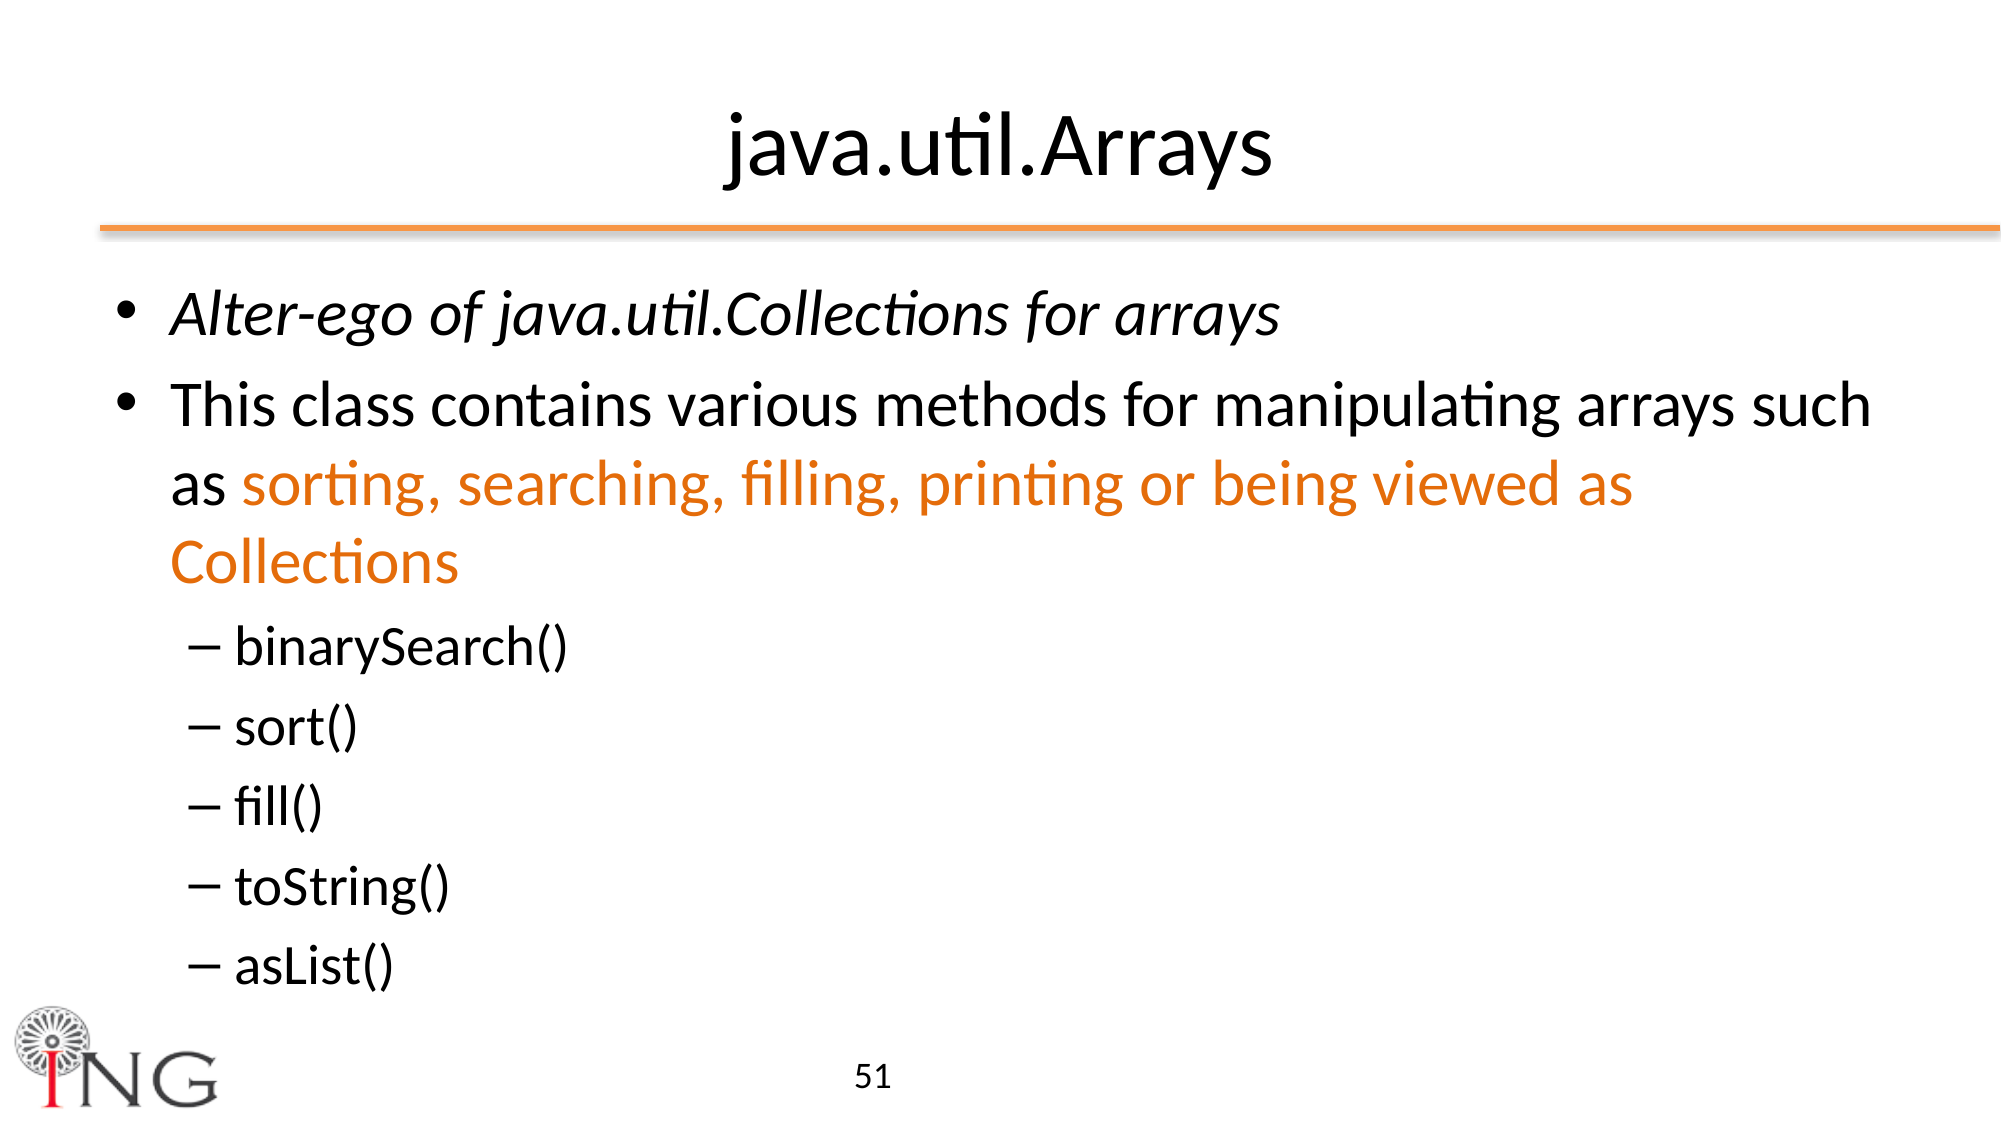

# java.util.Arrays
Alter-ego of java.util.Collections for arrays
This class contains various methods for manipulating arrays such as sorting, searching, filling, printing or being viewed as Collections
binarySearch()
sort()
fill()
toString()
asList()

51